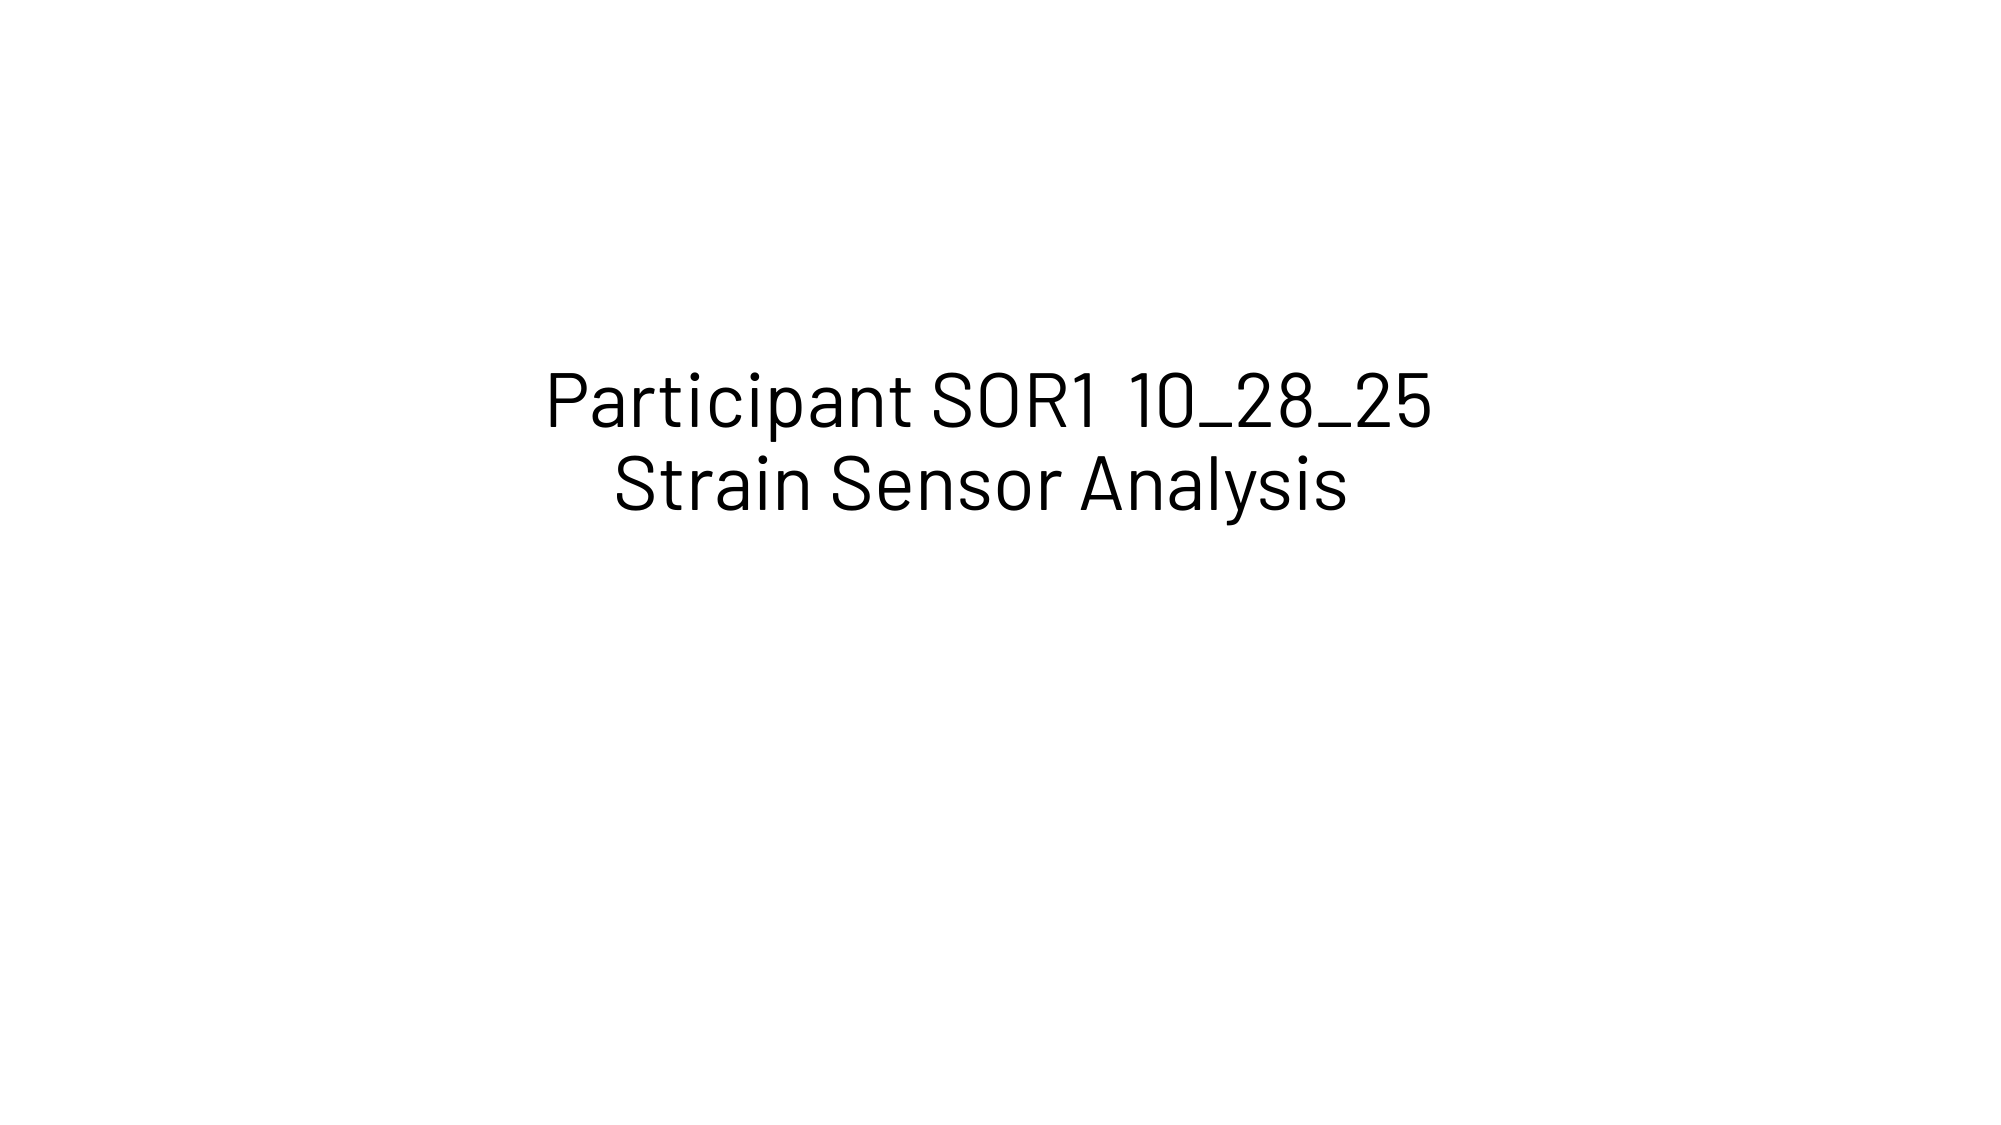

# Participant SOR1  10_28_25 Strain Sensor Analysis